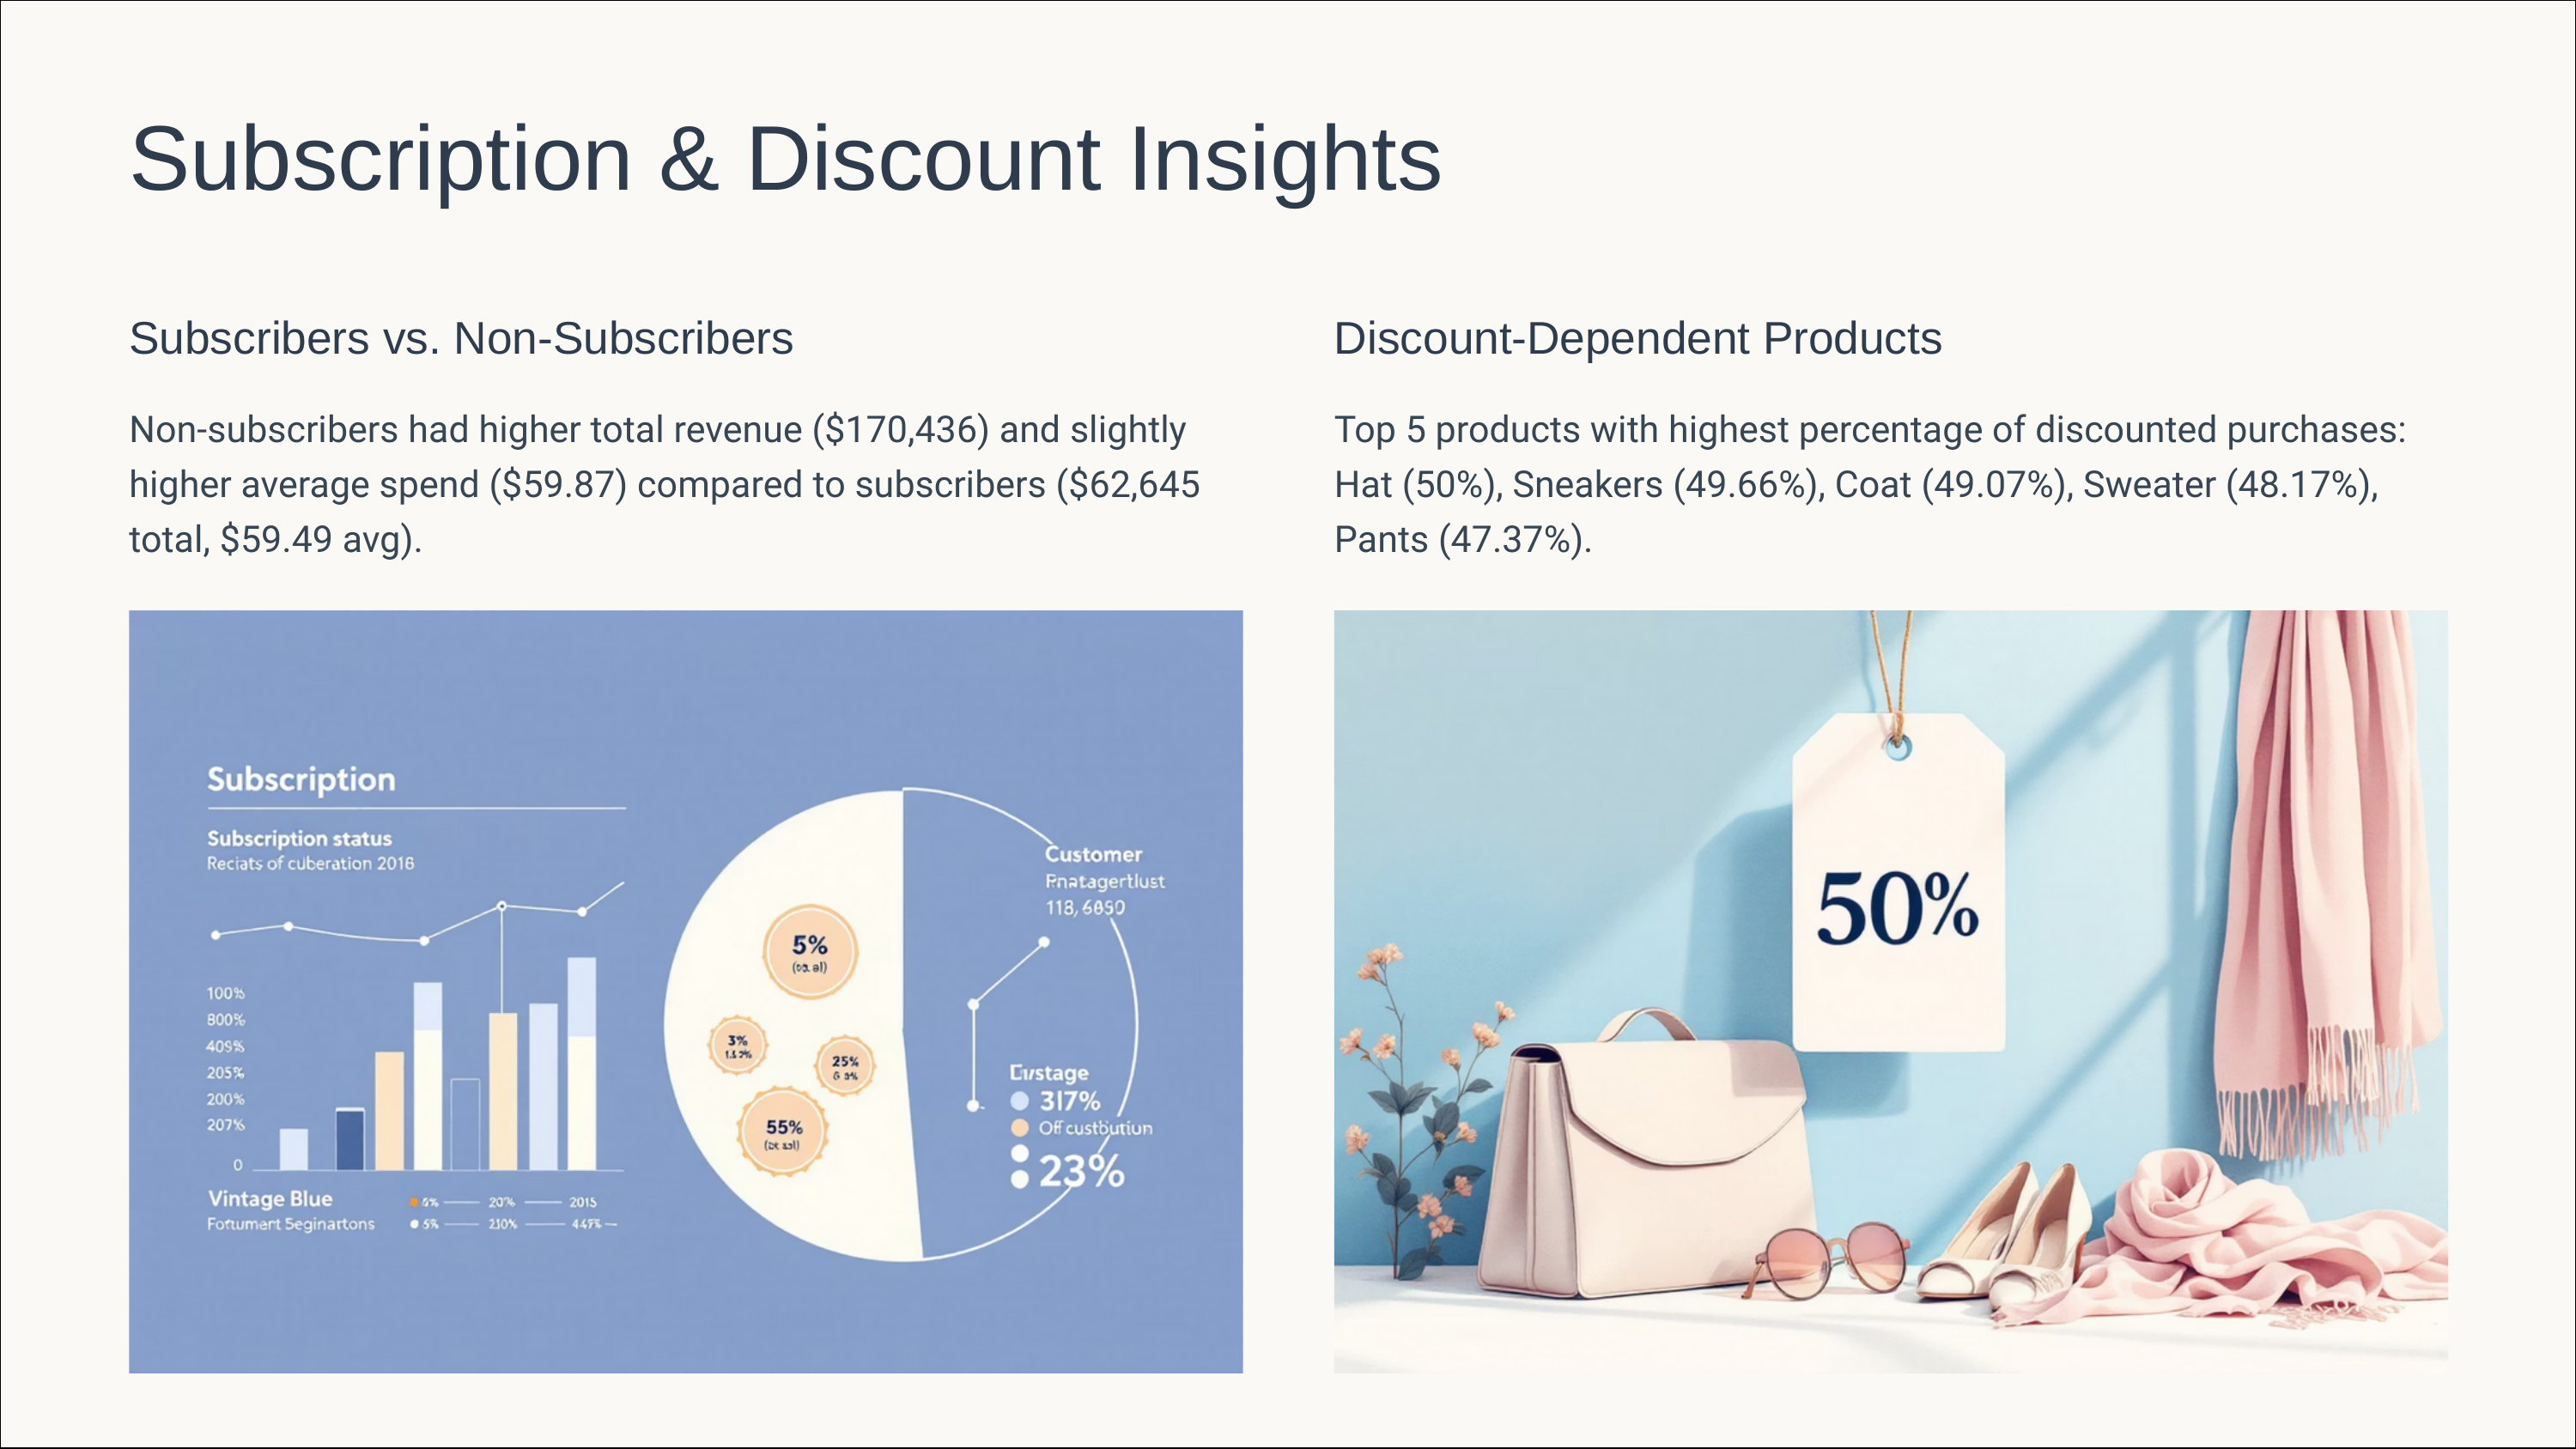

Subscription & Discount Insights
Subscribers vs. Non-Subscribers
Discount-Dependent Products
Non-subscribers had higher total revenue ($170,436) and slightly higher average spend ($59.87) compared to subscribers ($62,645 total, $59.49 avg).
Top 5 products with highest percentage of discounted purchases: Hat (50%), Sneakers (49.66%), Coat (49.07%), Sweater (48.17%), Pants (47.37%).